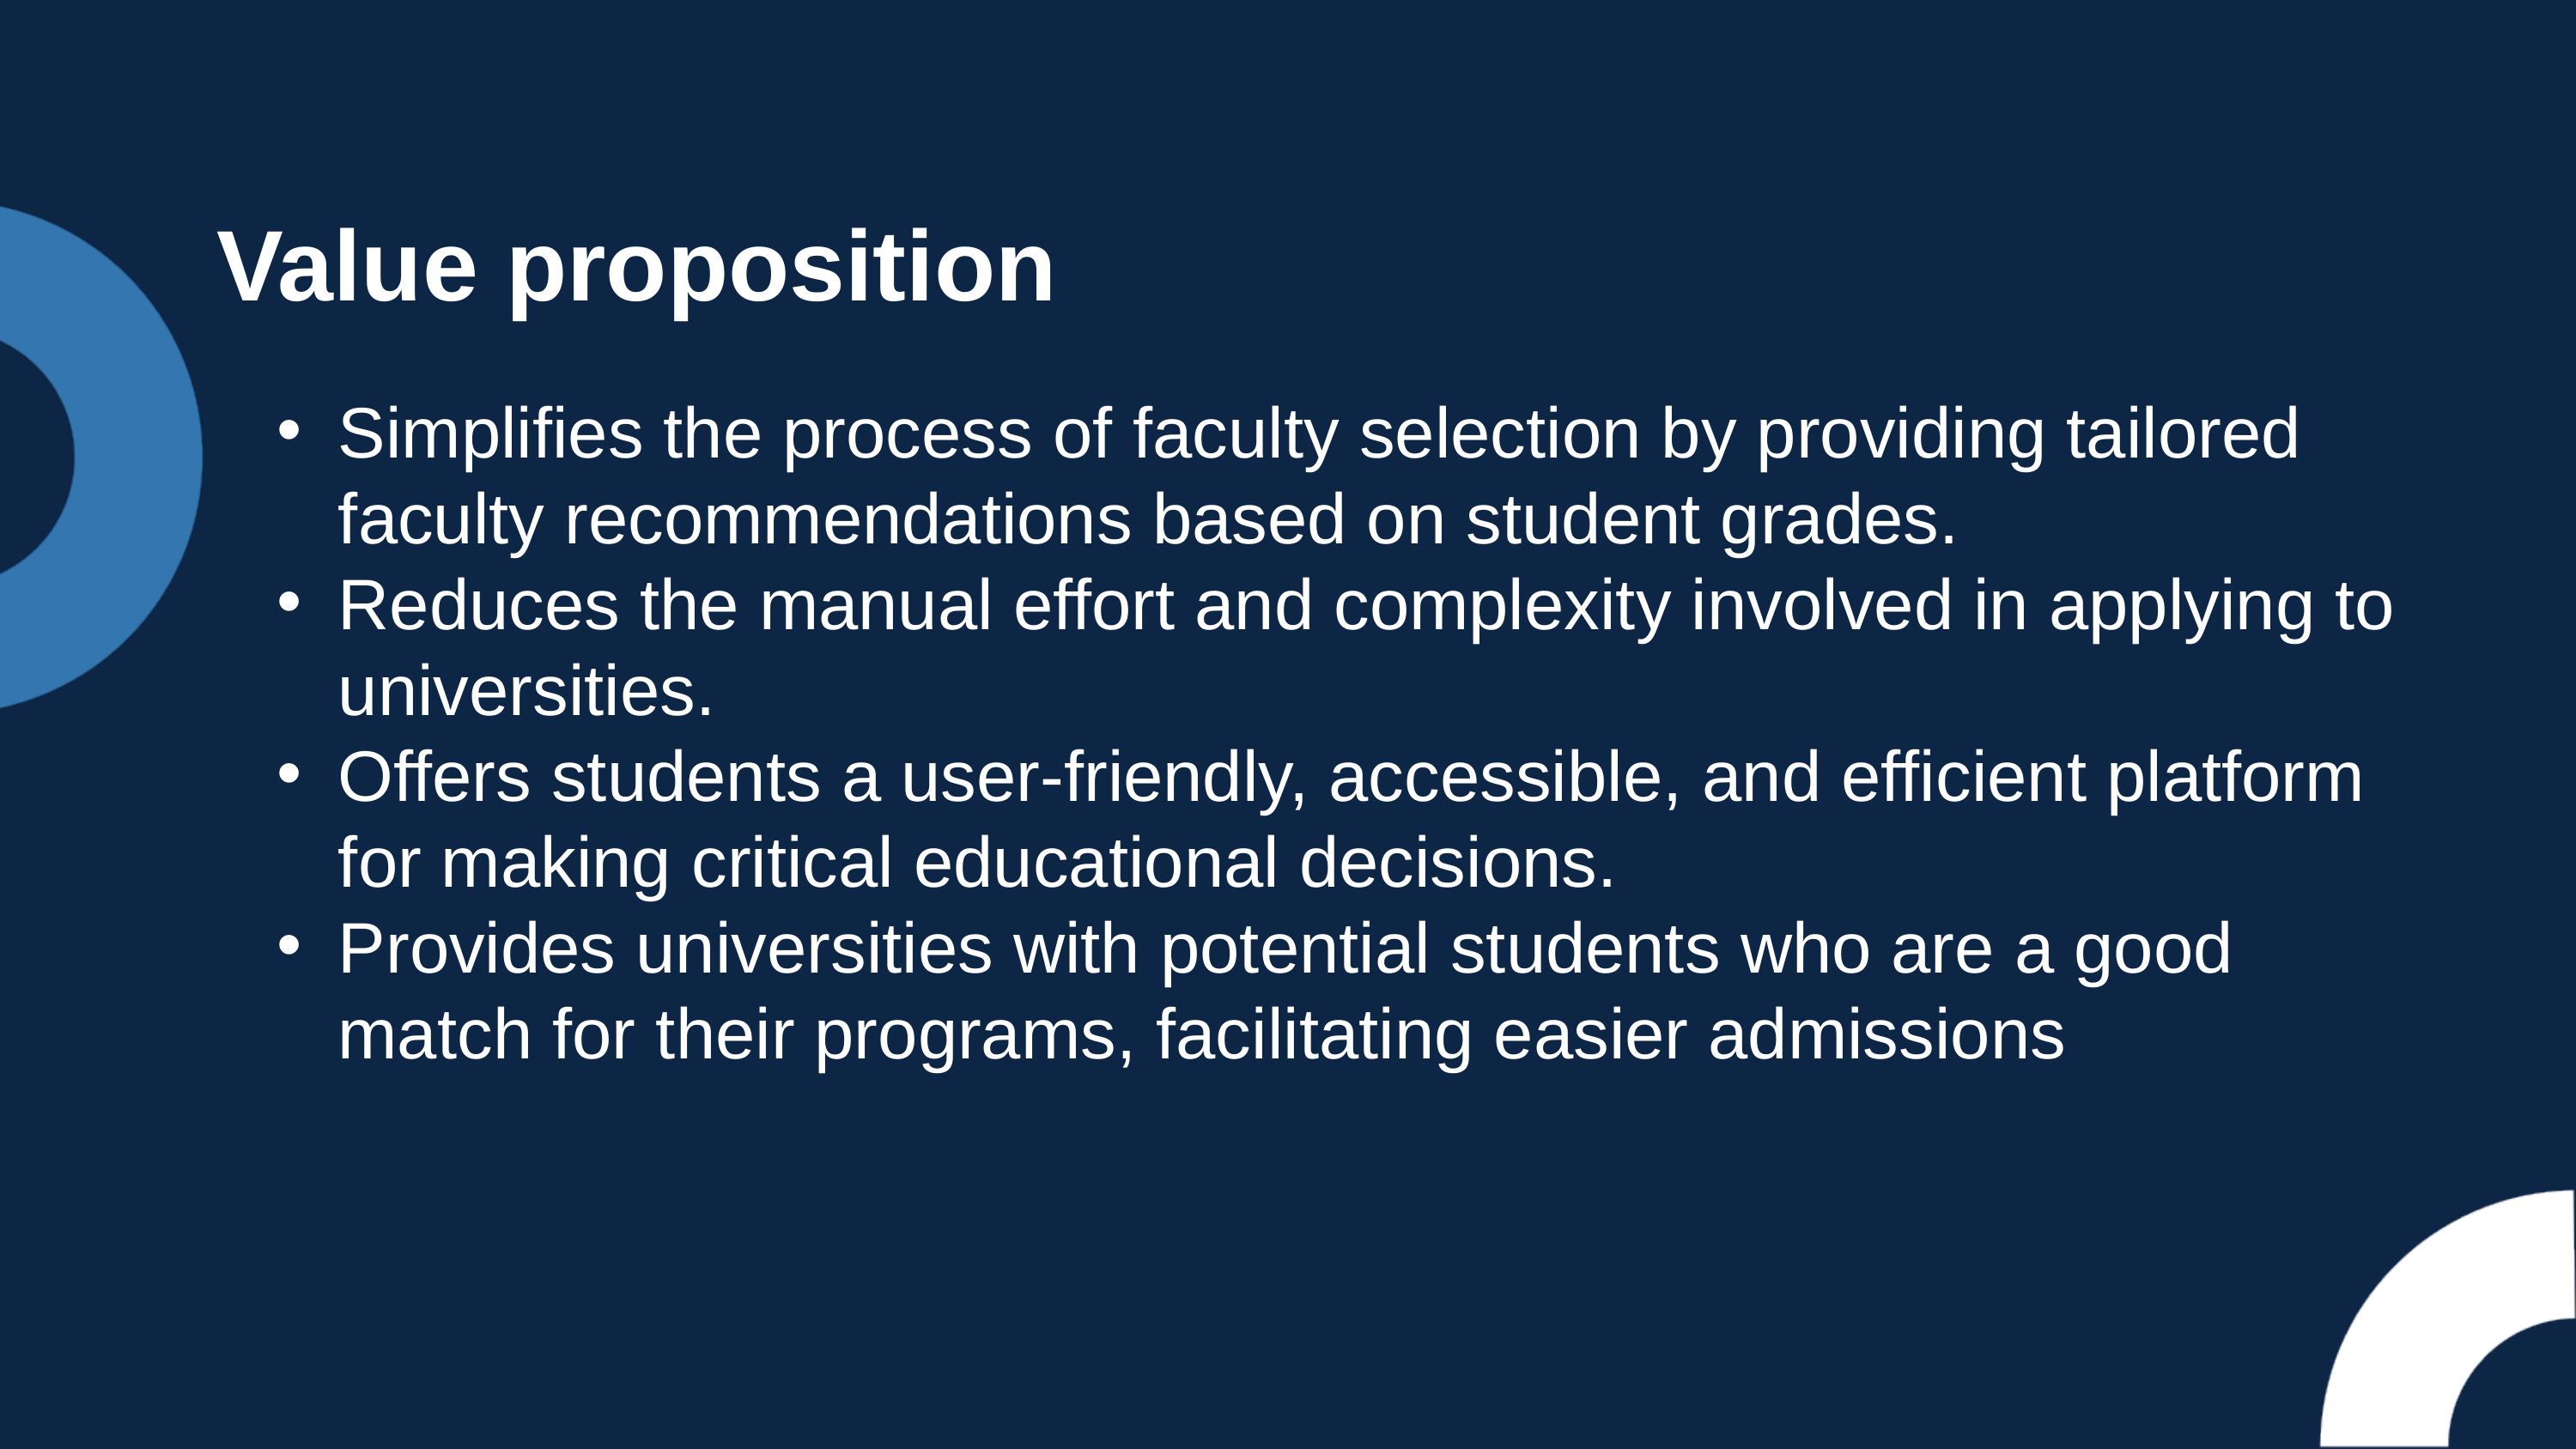

Value proposition

Simplifies the process of faculty selection by providing tailored faculty recommendations based on student grades.
Reduces the manual effort and complexity involved in applying to universities.
Offers students a user-friendly, accessible, and efficient platform for making critical educational decisions.
Provides universities with potential students who are a good match for their programs, facilitating easier admissions